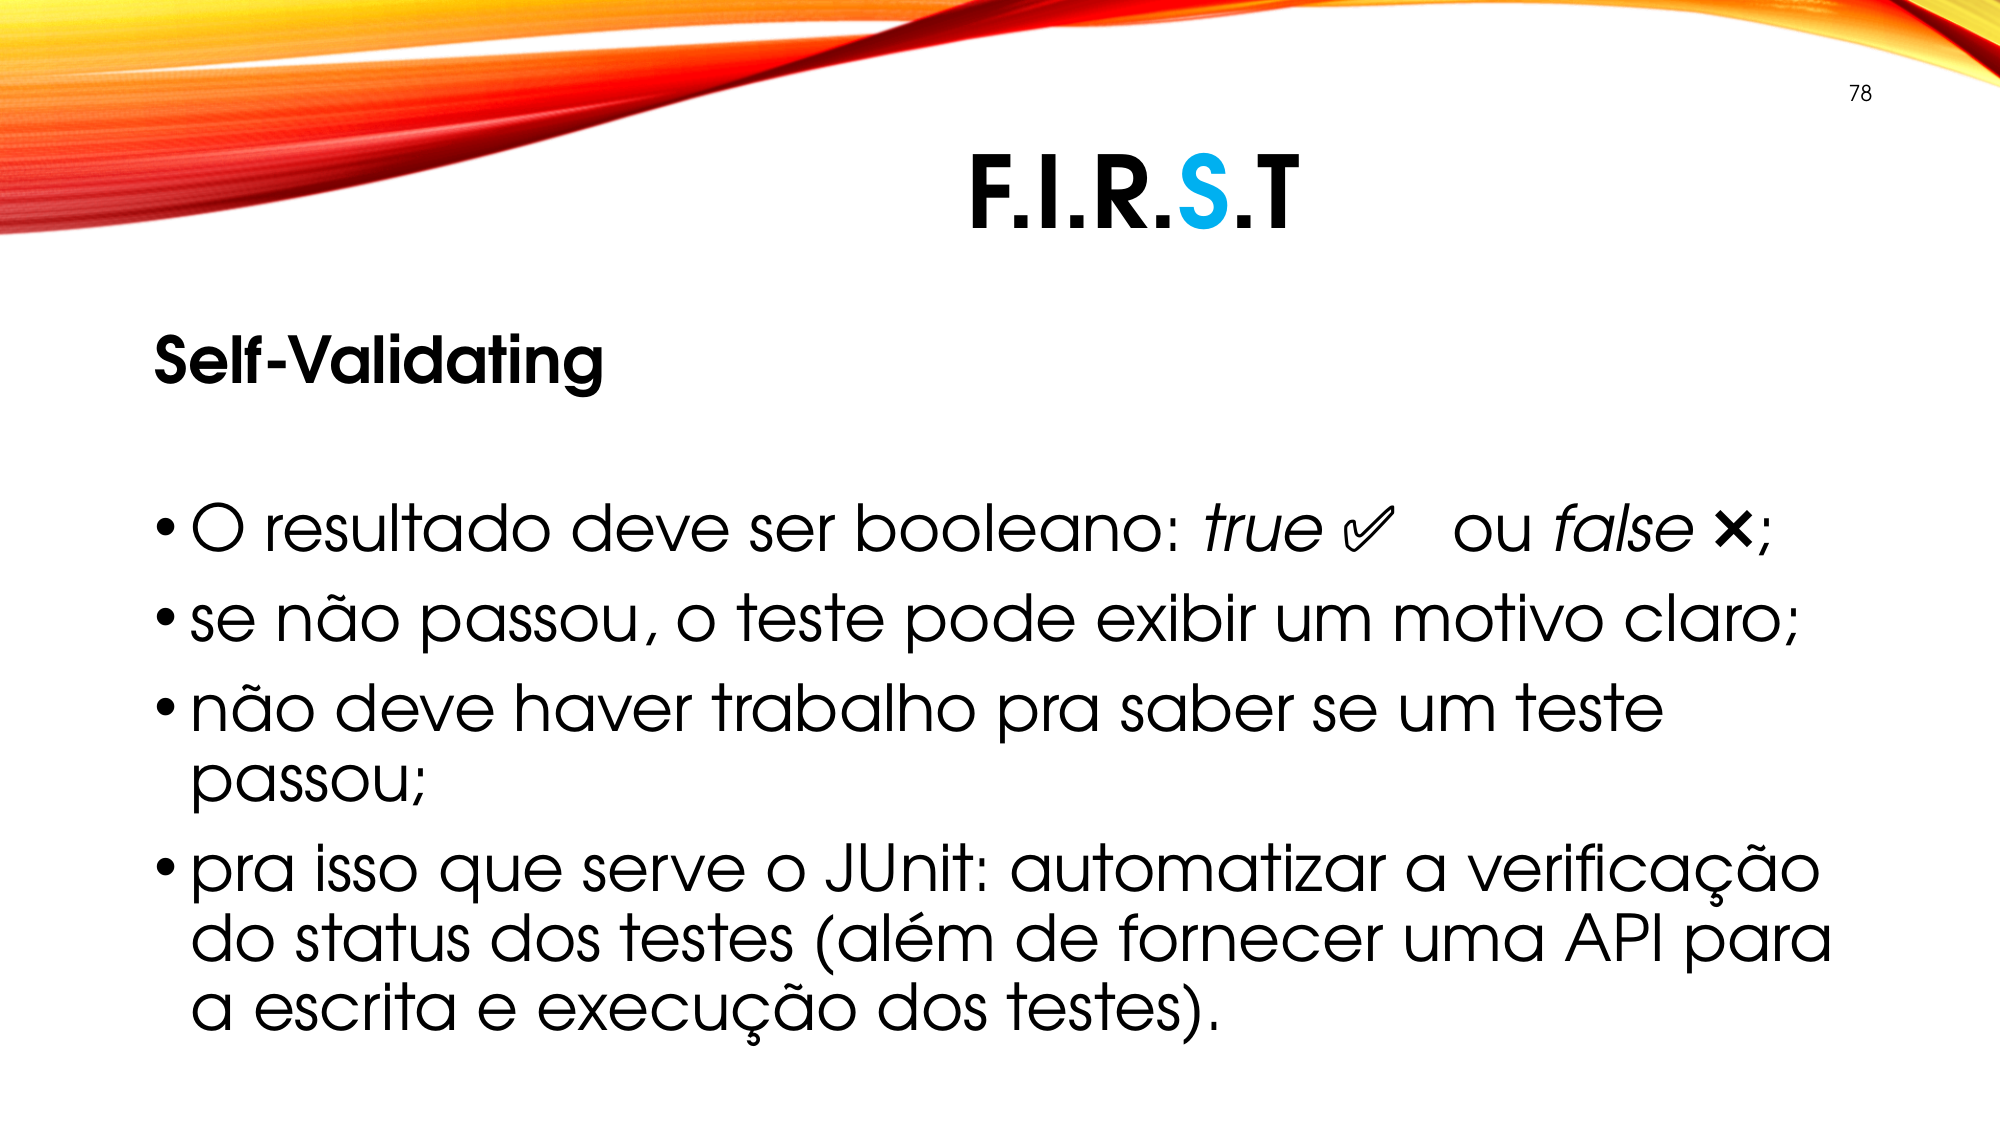

78
# F.I.R.S.T
Self-Validating
O resultado deve ser booleano: true ✅   ou false ❌;
se não passou, o teste pode exibir um motivo claro;
não deve haver trabalho pra saber se um teste passou;
pra isso que serve o JUnit: automatizar a verificação do status dos testes (além de fornecer uma API para a escrita e execução dos testes).